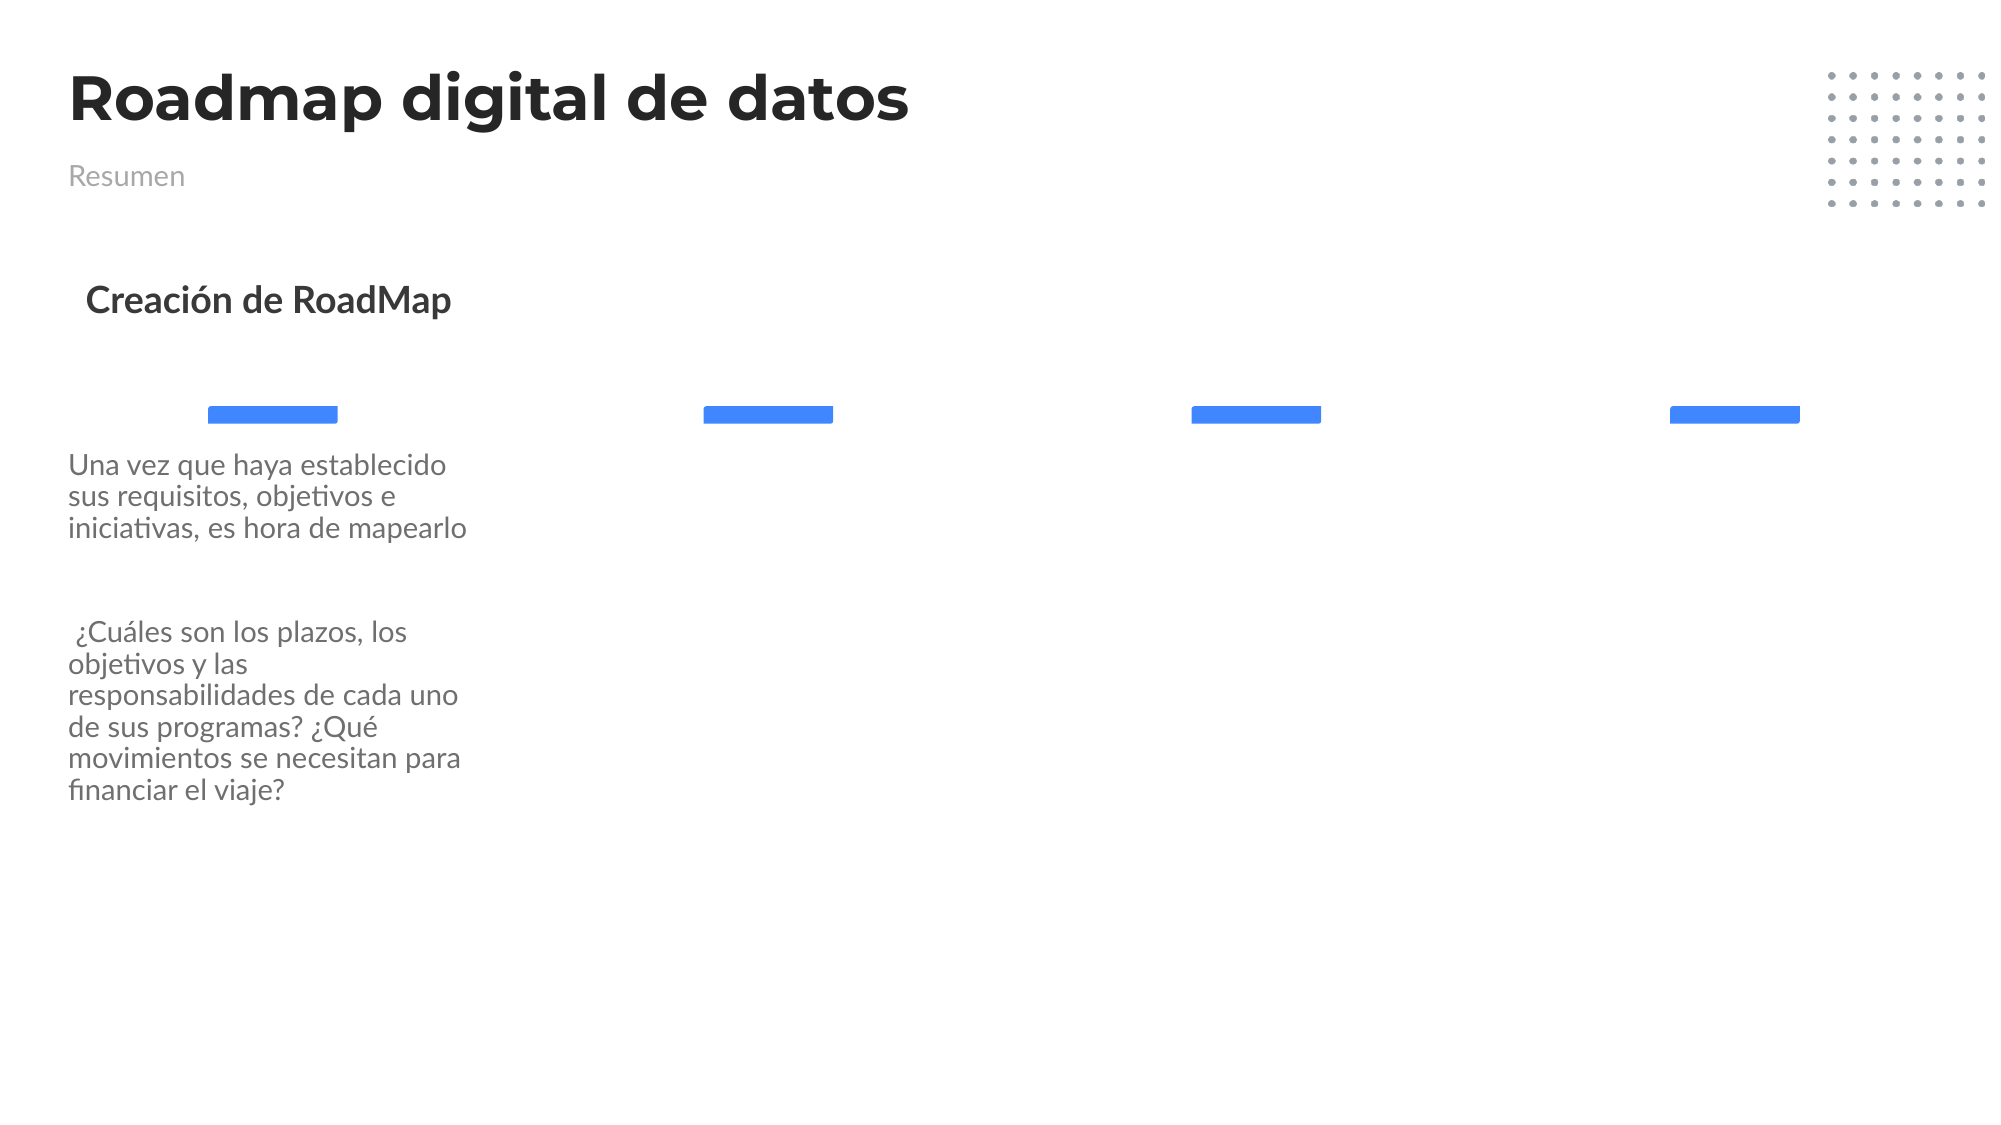

# Roadmap digital de datos
Resumen
Creación de RoadMap

Una vez que haya establecido sus requisitos, objetivos e iniciativas, es hora de mapearlo

 ¿Cuáles son los plazos, los objetivos y las responsabilidades de cada uno de sus programas? ¿Qué movimientos se necesitan para financiar el viaje?